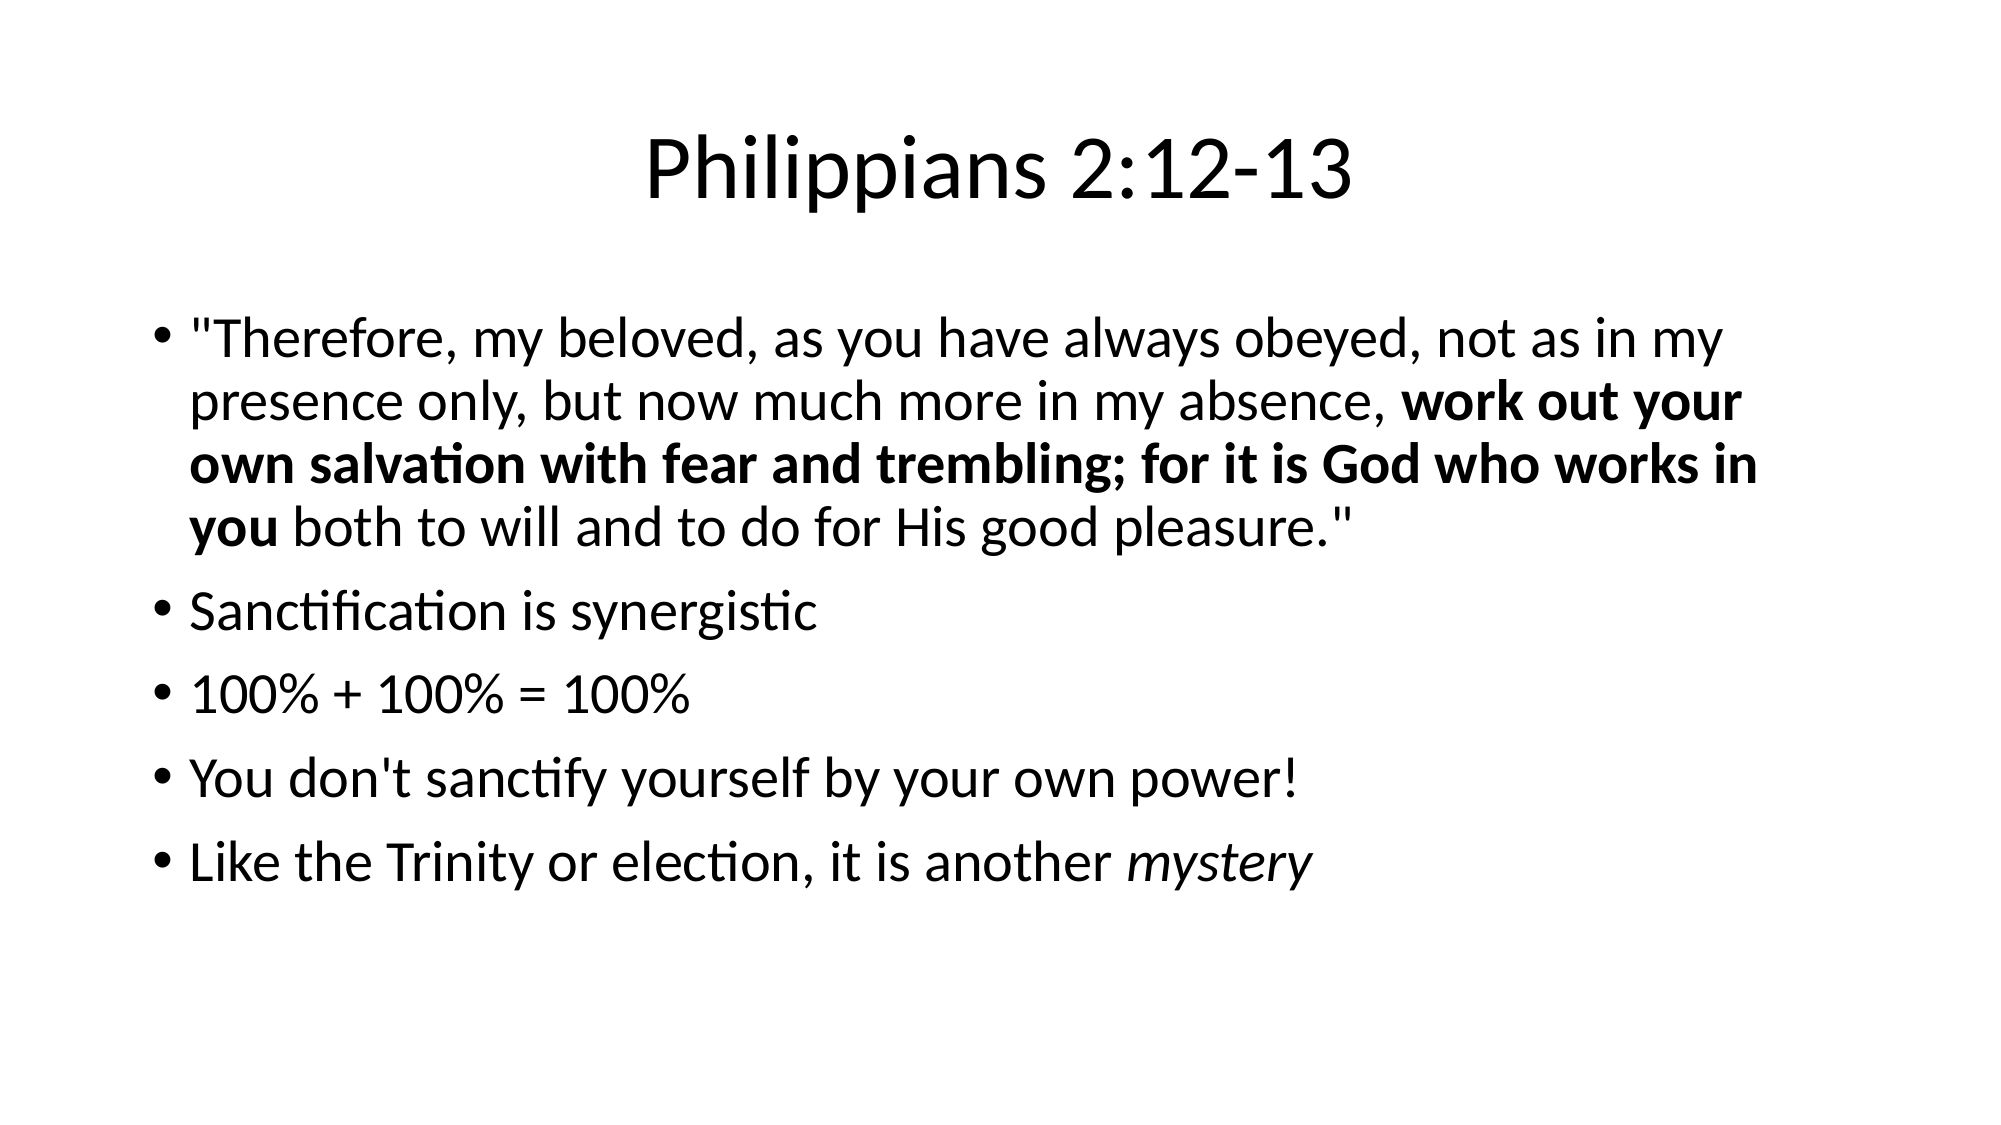

# Philippians 2:12-13
"Therefore, my beloved, as you have always obeyed, not as in my presence only, but now much more in my absence, work out your own salvation with fear and trembling; for it is God who works in you both to will and to do for His good pleasure."
Sanctification is synergistic
100% + 100% = 100%
You don't sanctify yourself by your own power!
Like the Trinity or election, it is another mystery